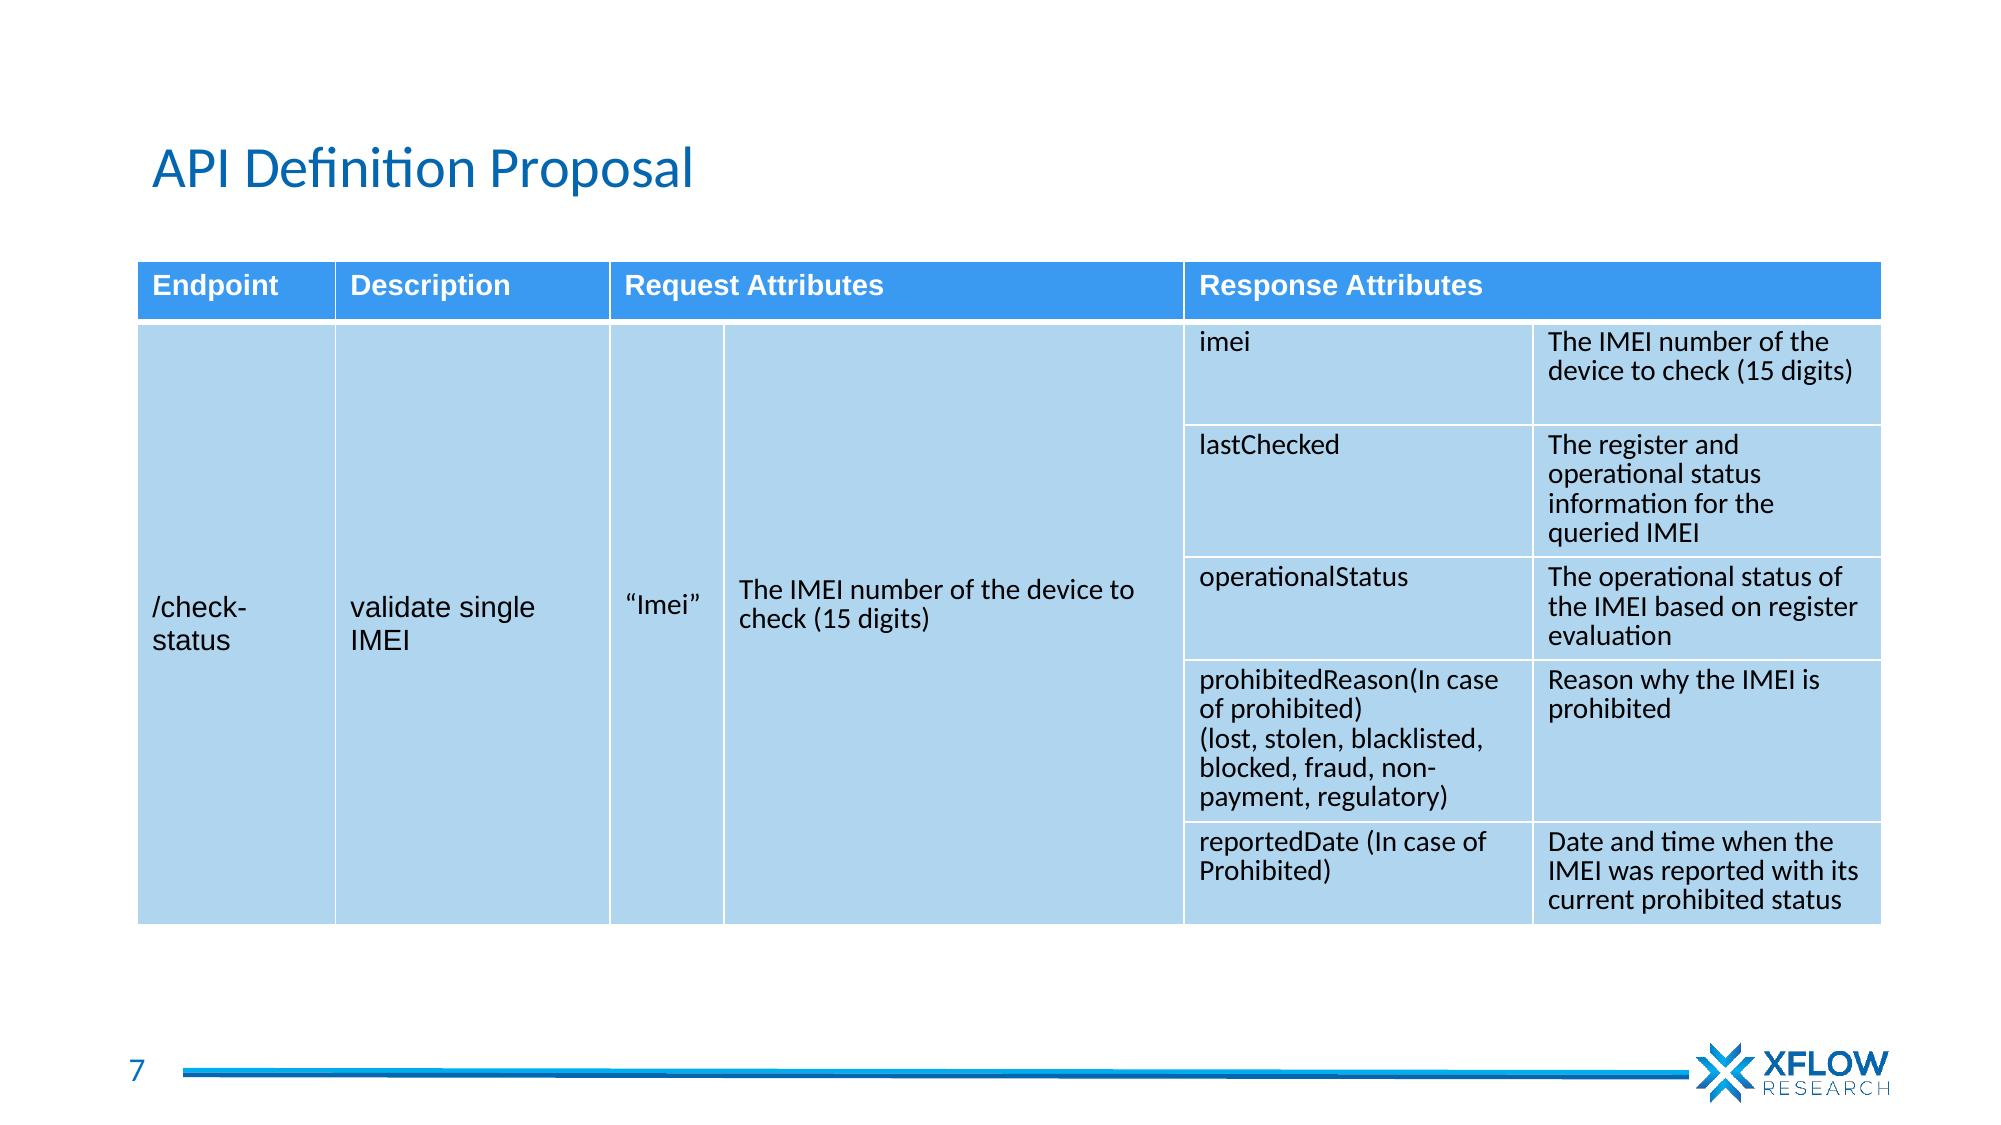

# API Definition Proposal
| Endpoint | Description | Request Attributes |  | Response Attributes |  |
| --- | --- | --- | --- | --- | --- |
| /check-status | validate single IMEI | “Imei” | The IMEI number of the device to check (15 digits) | imei | The IMEI number of the device to check (15 digits) |
|  |  |  |  | lastChecked | The register and operational status information for the queried IMEI |
|  |  |  |  | operationalStatus | The operational status of the IMEI based on register evaluation |
|  |  |  |  | prohibitedReason(In case of prohibited) (lost, stolen, blacklisted, blocked, fraud, non-payment, regulatory) | Reason why the IMEI is prohibited |
|  |  |  |  | reportedDate (In case of Prohibited) | Date and time when the IMEI was reported with its current prohibited status |
7